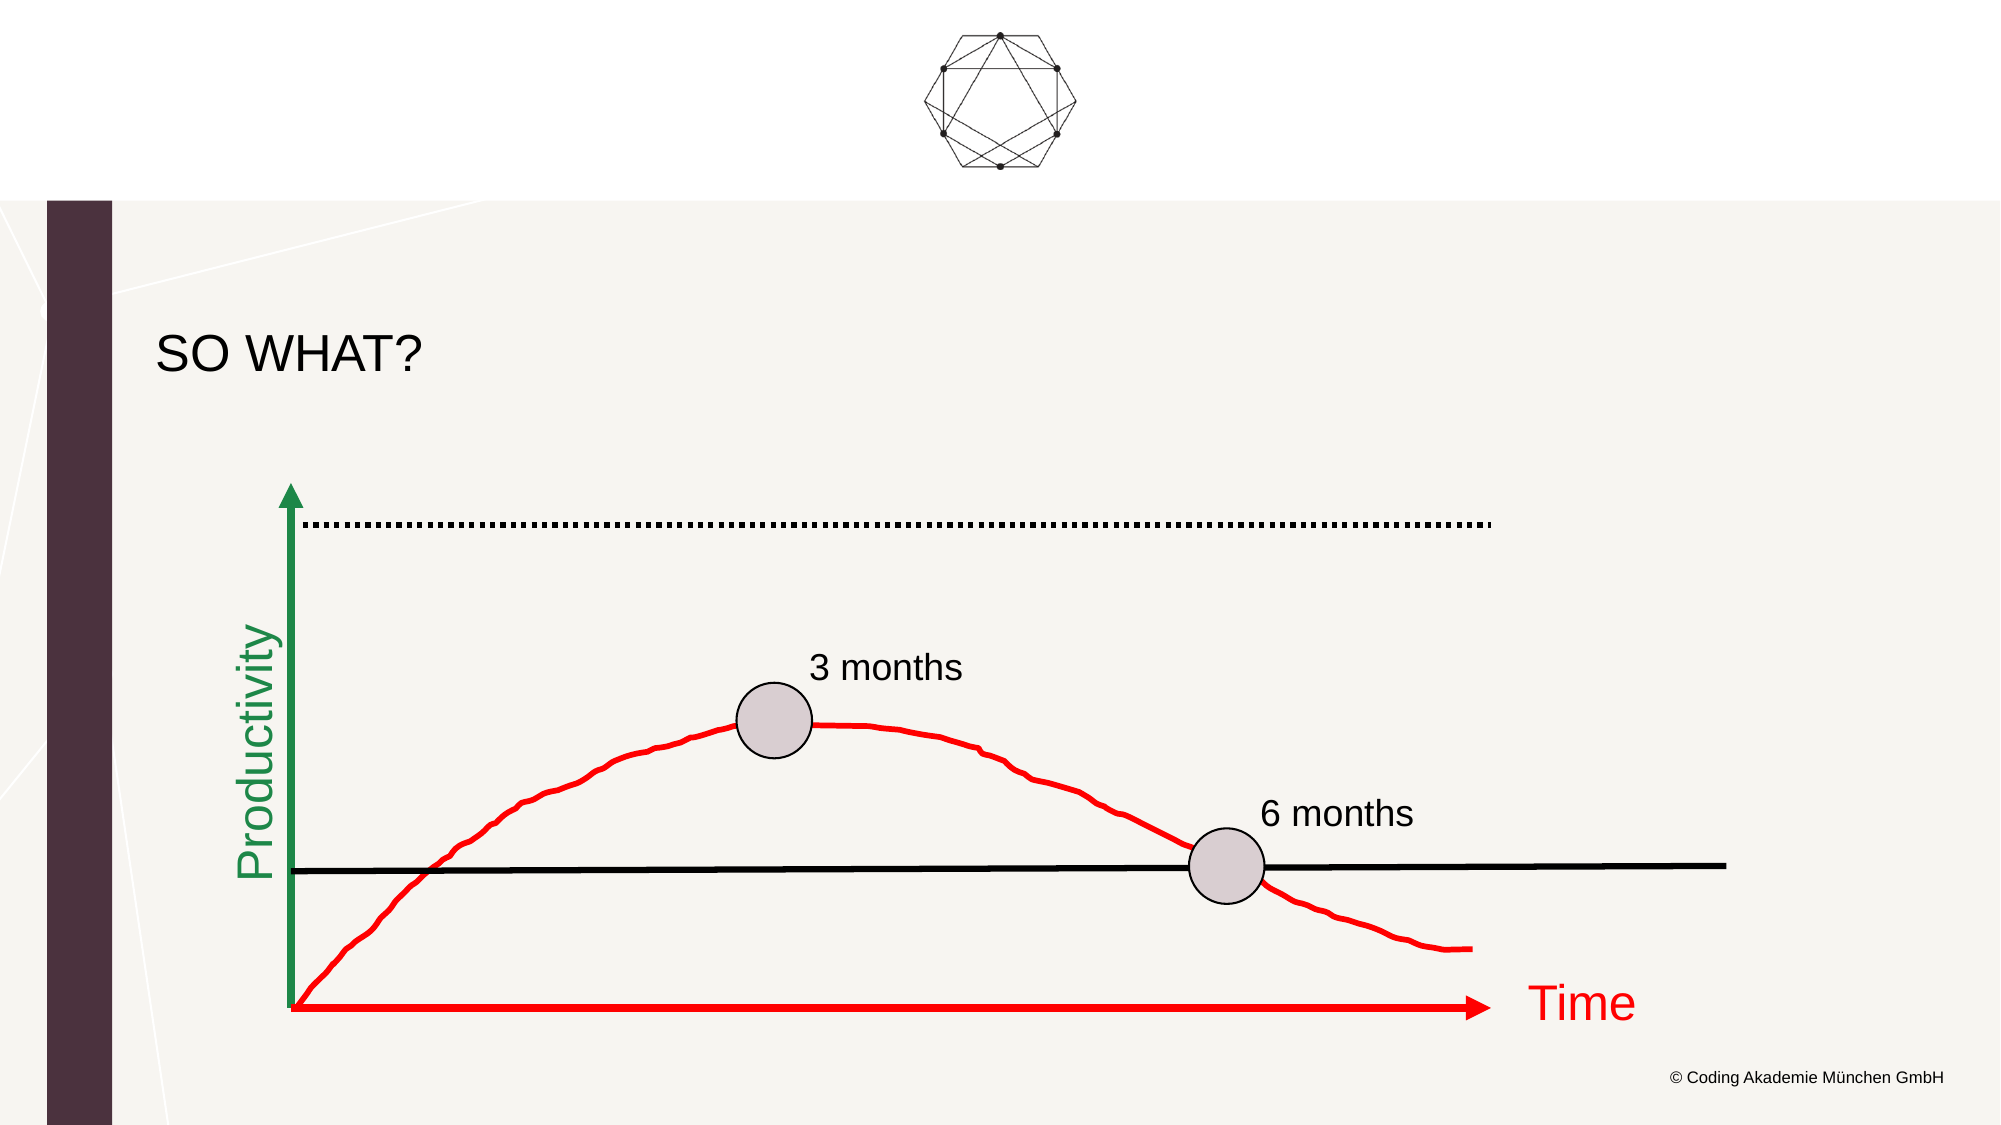

So What?
3 months

Productivity

6 months

Time
© Coding Akademie München GmbH